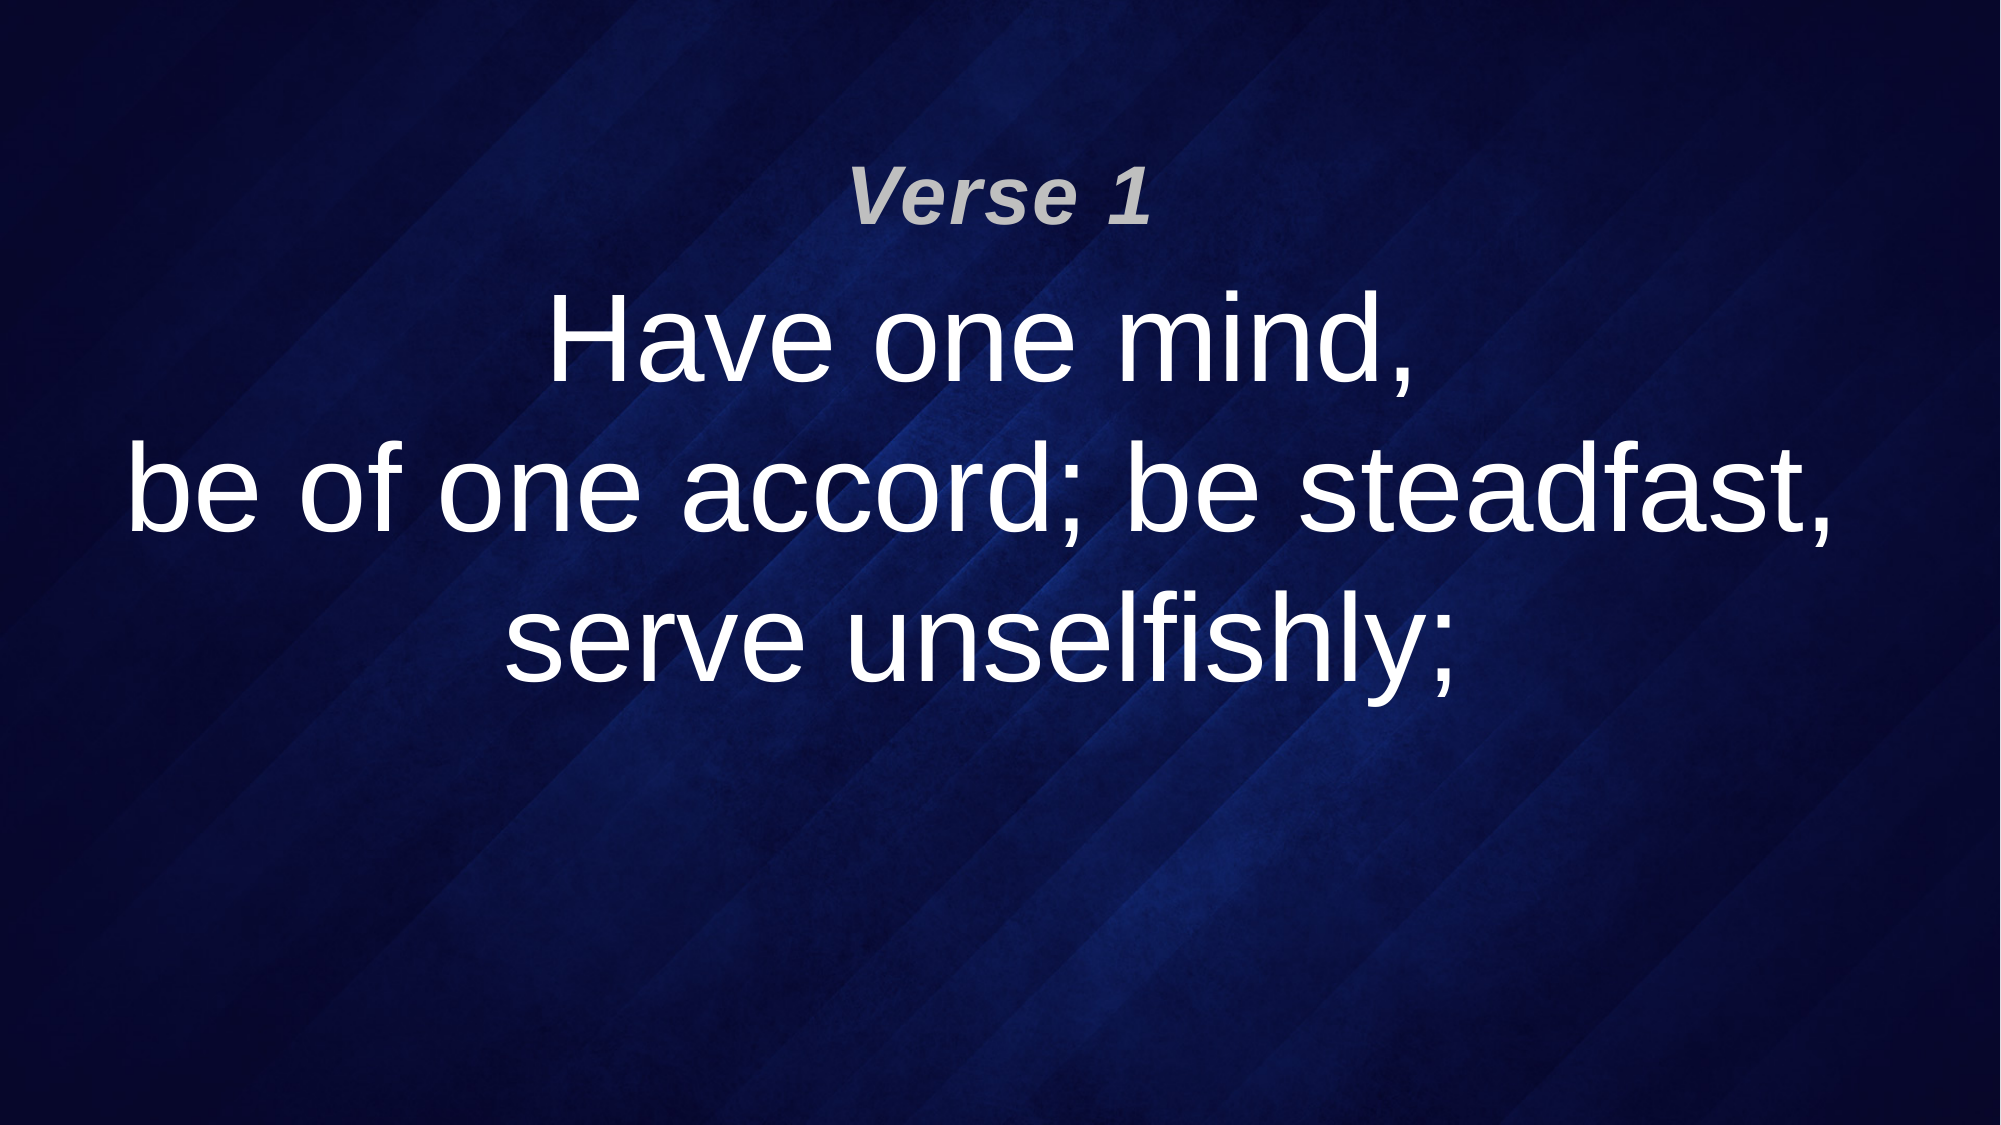

Verse 1
# Have one mind, be of one accord; be steadfast, serve unselfishly;